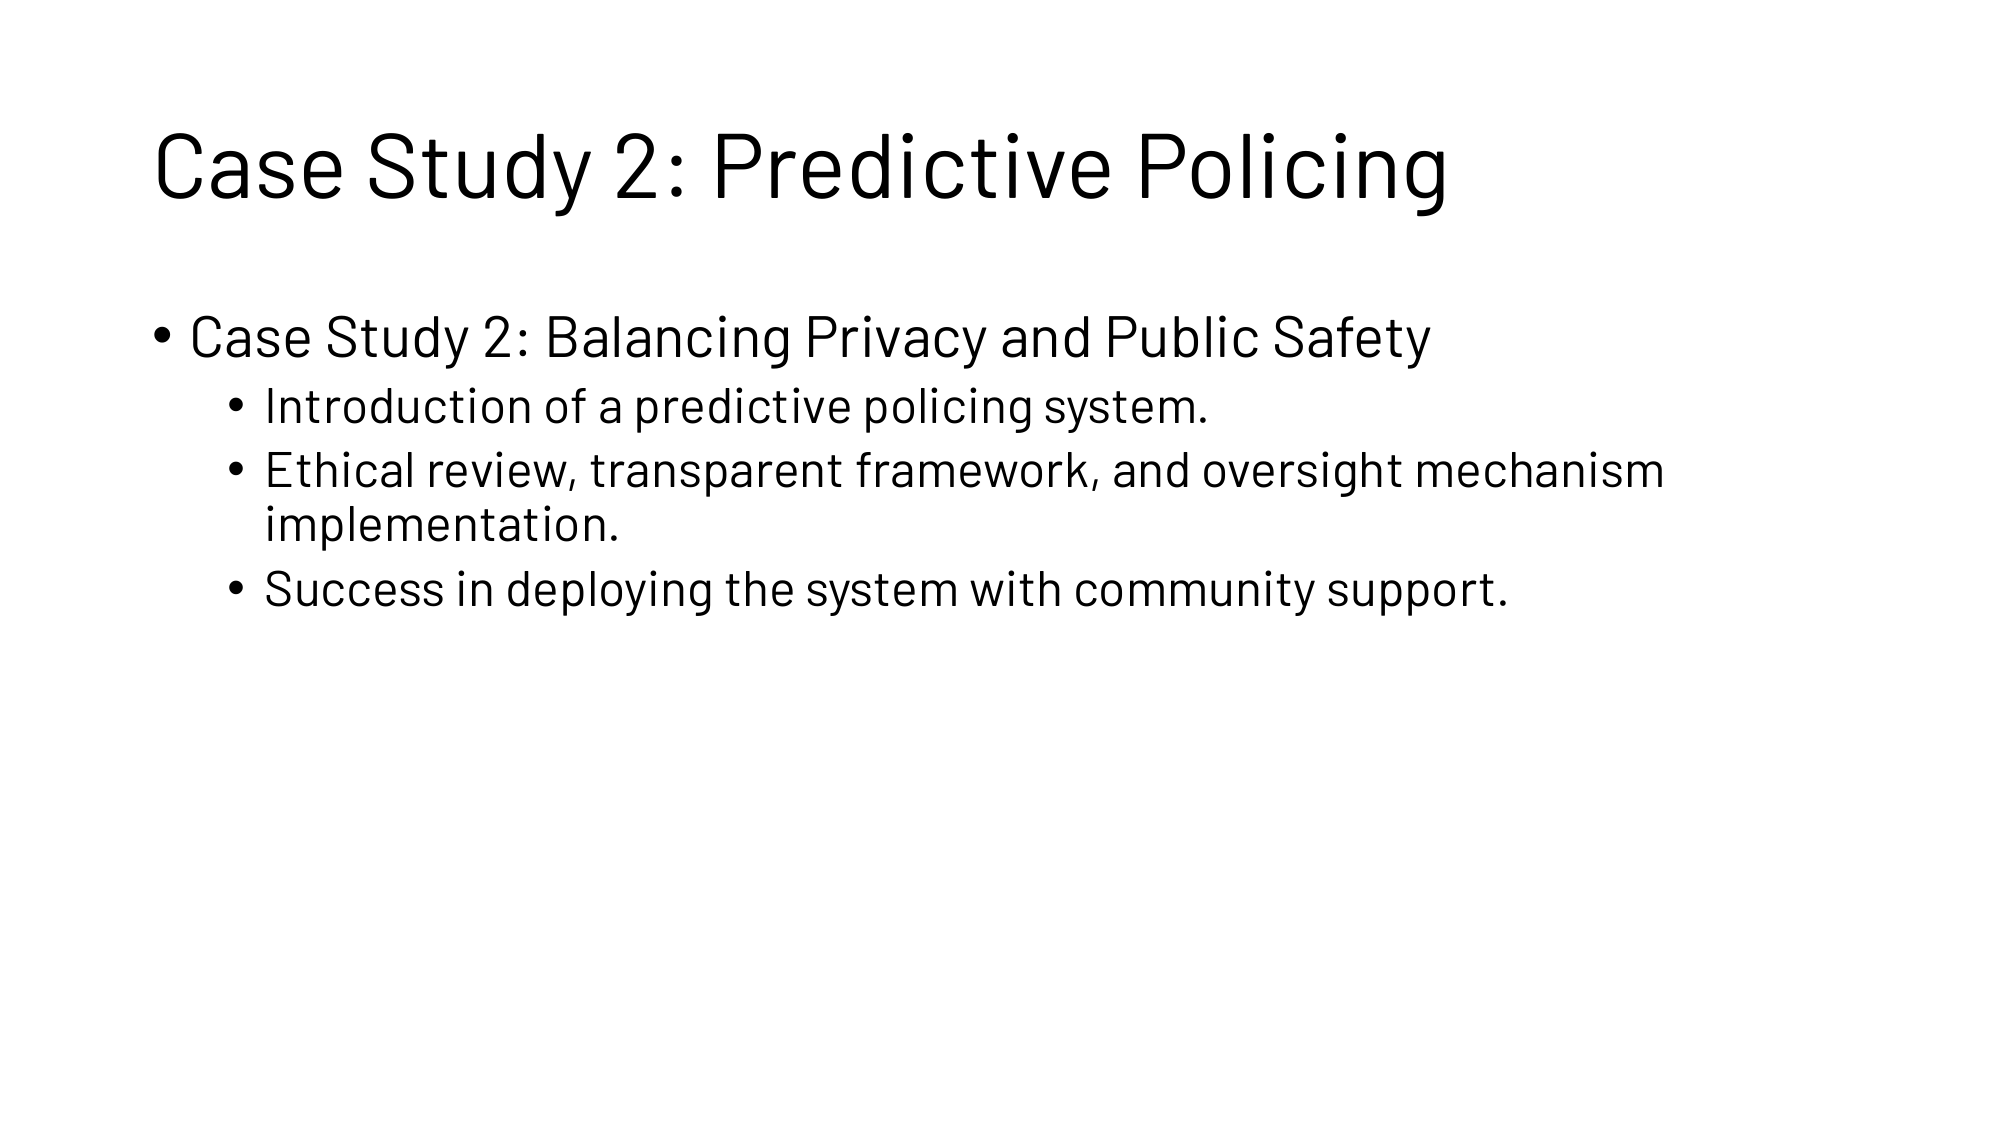

# Case Study 2: Predictive Policing
Case Study 2: Balancing Privacy and Public Safety
Introduction of a predictive policing system.
Ethical review, transparent framework, and oversight mechanism implementation.
Success in deploying the system with community support.